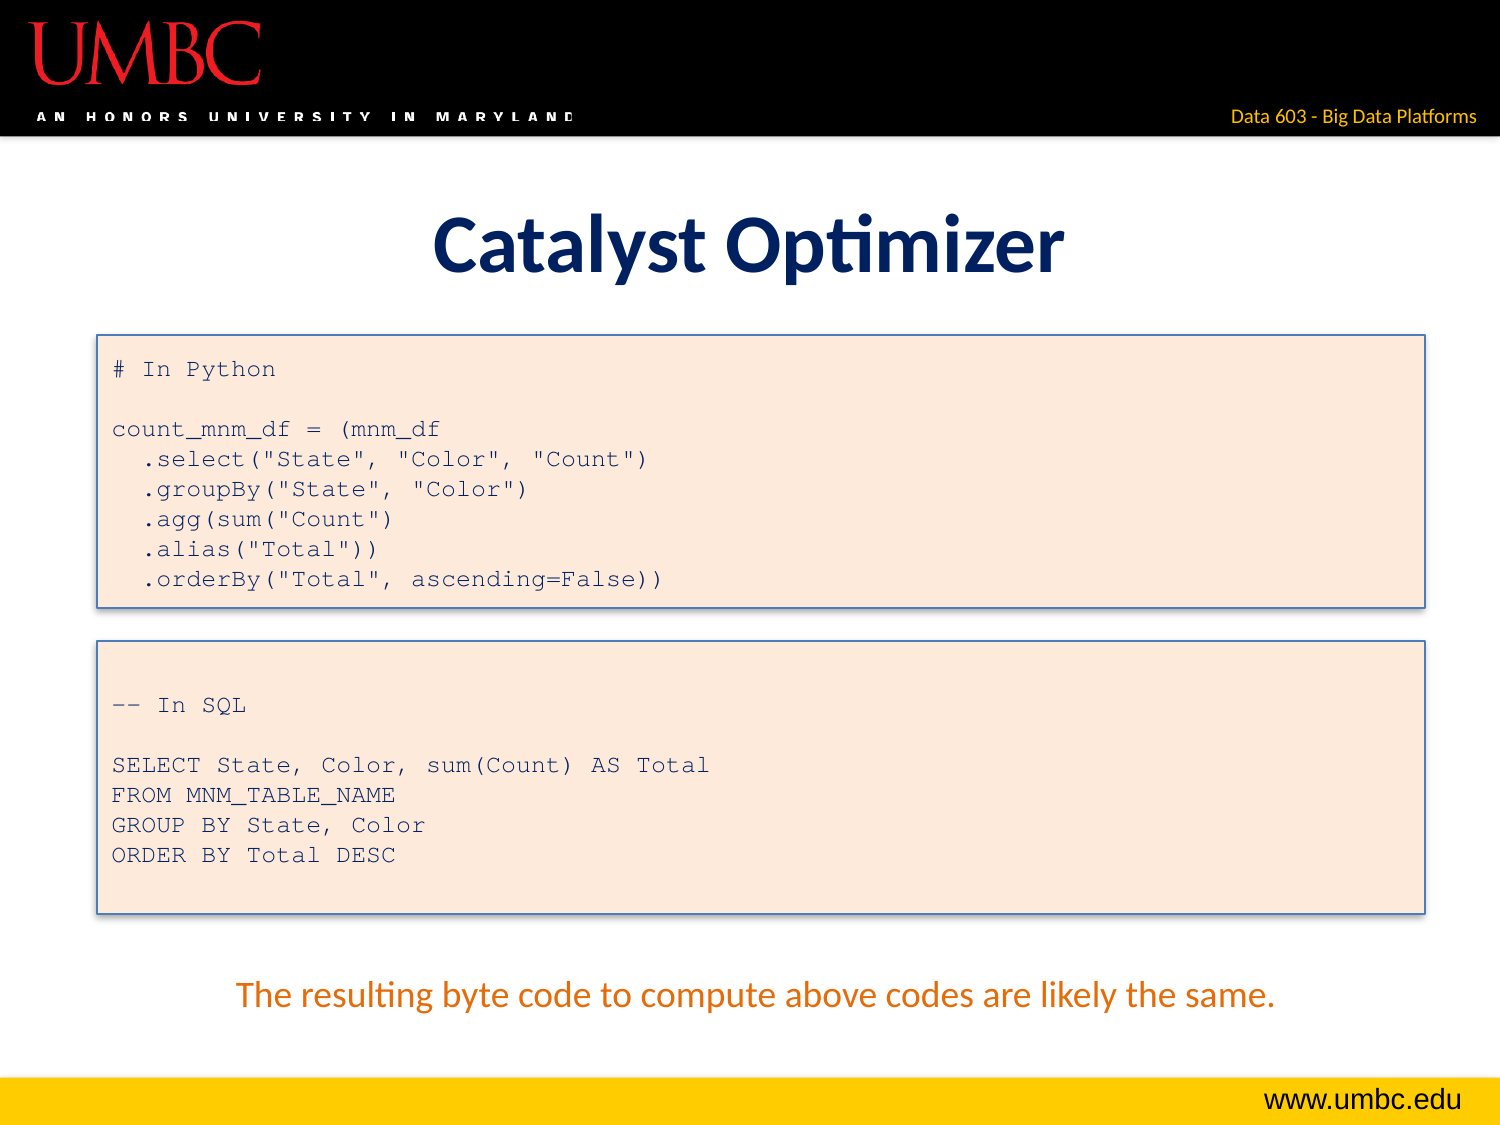

# Catalyst Optimizer
# In Python

count_mnm_df = (mnm_df
  .select("State", "Color", "Count")
  .groupBy("State", "Color")
  .agg(sum("Count")
  .alias("Total"))
  .orderBy("Total", ascending=False))
-- In SQL

SELECT State, Color, sum(Count) AS Total
FROM MNM_TABLE_NAME
GROUP BY State, Color
ORDER BY Total DESC
The resulting byte code to compute above codes are likely the same.